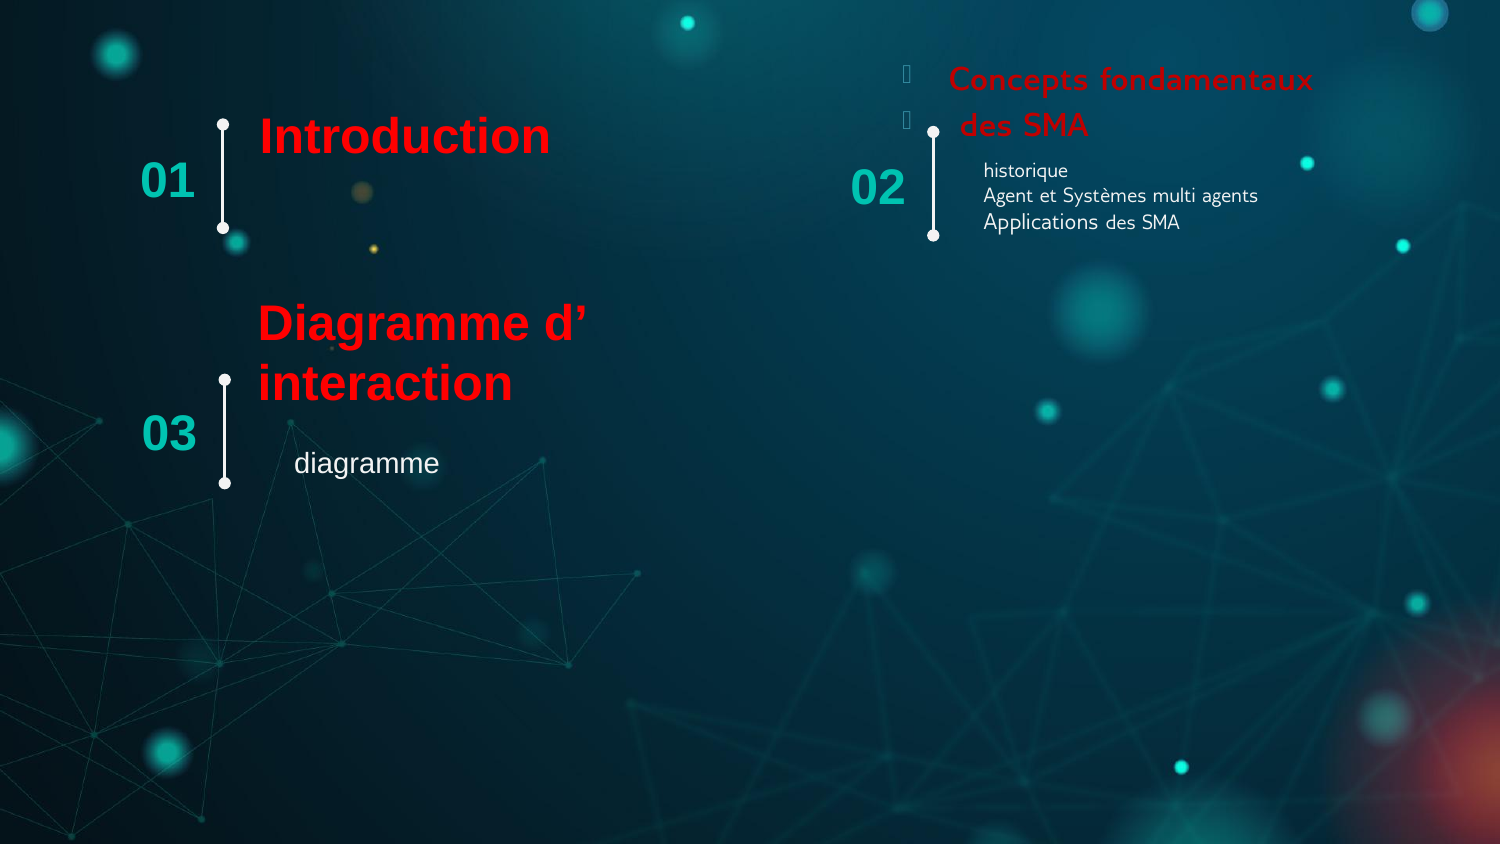

Concepts fondamentaux
 des SMA
# Introduction
historique
Agent et Systèmes multi agents
Applications des SMA

01
02

Diagramme d’ interaction
03
diagramme